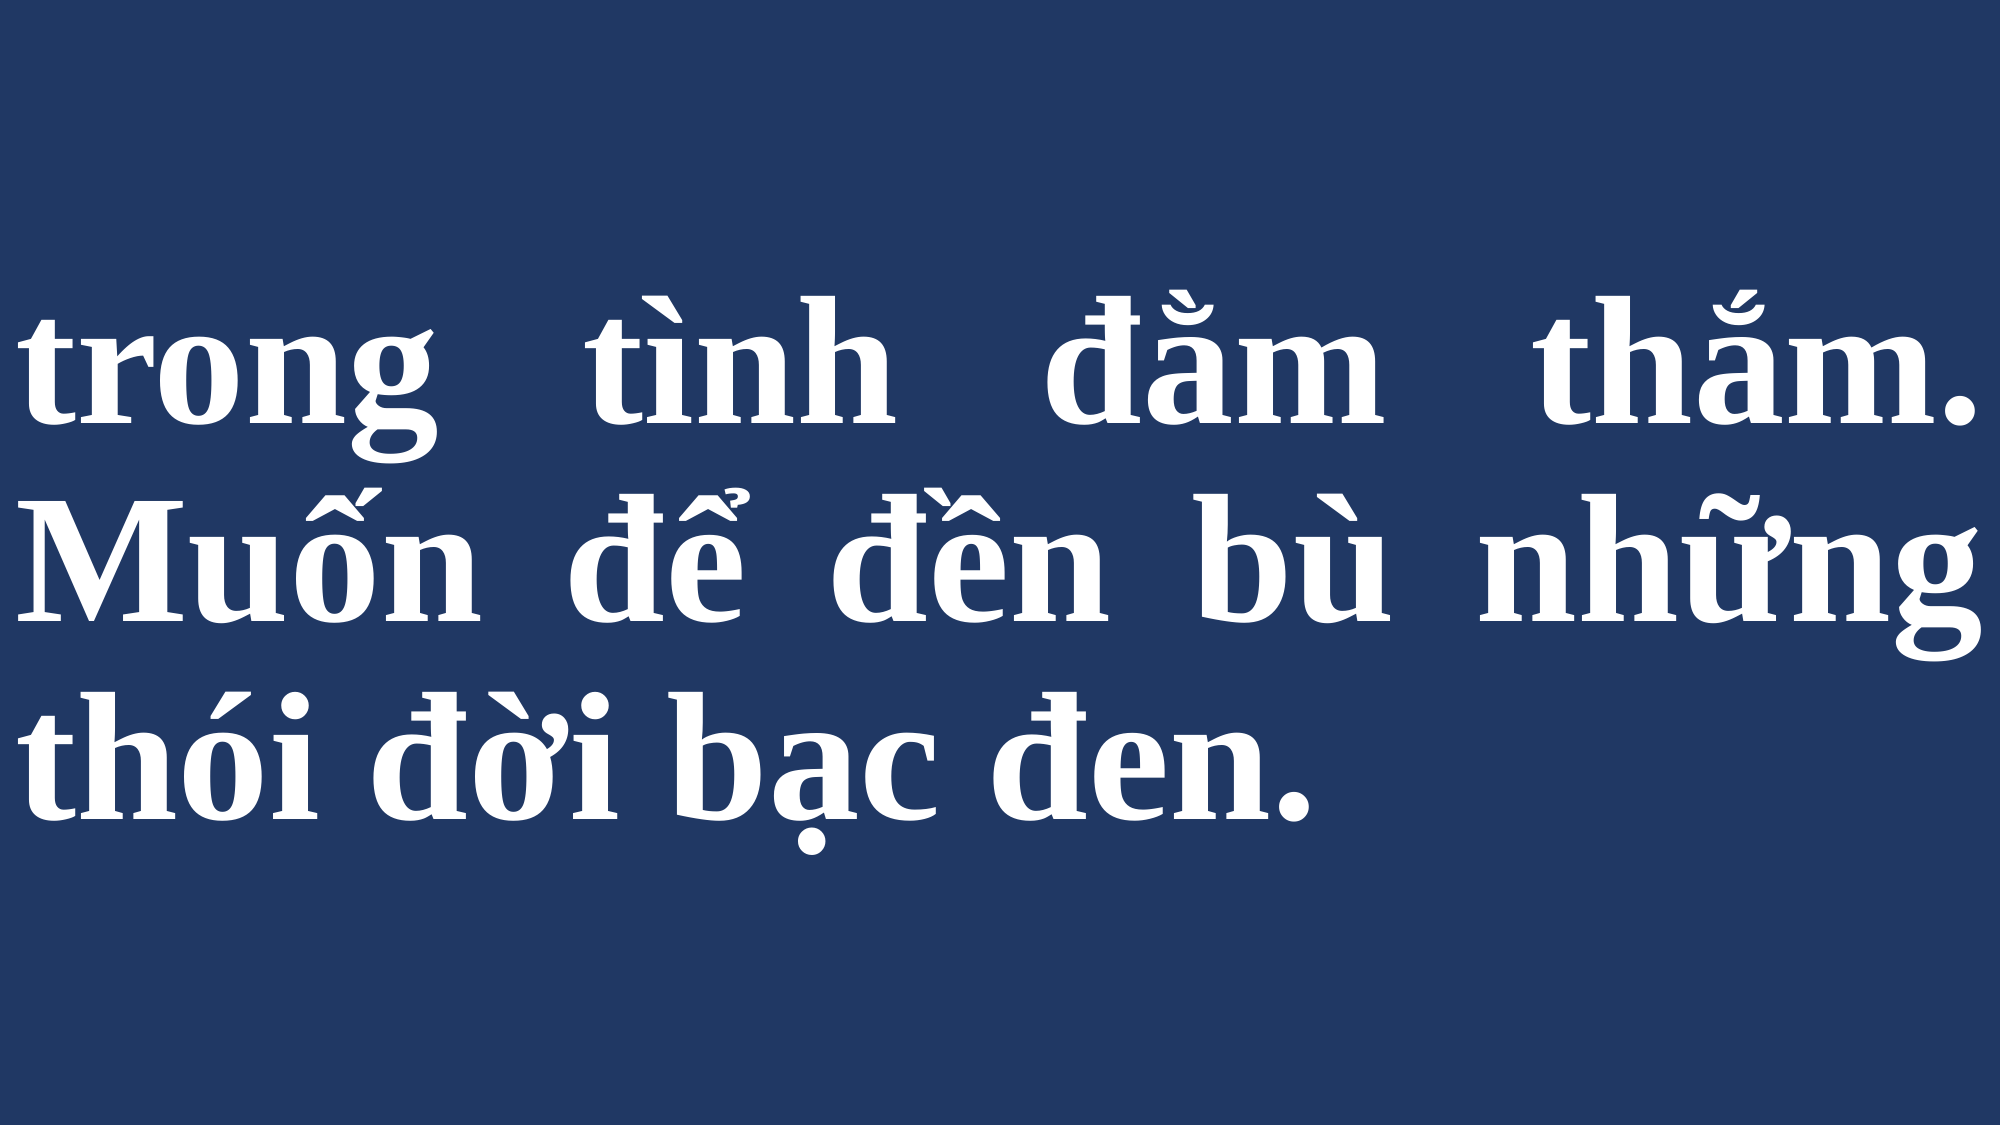

# trong tình đằm thắm. Muốn để đền bù những thói đời bạc đen.